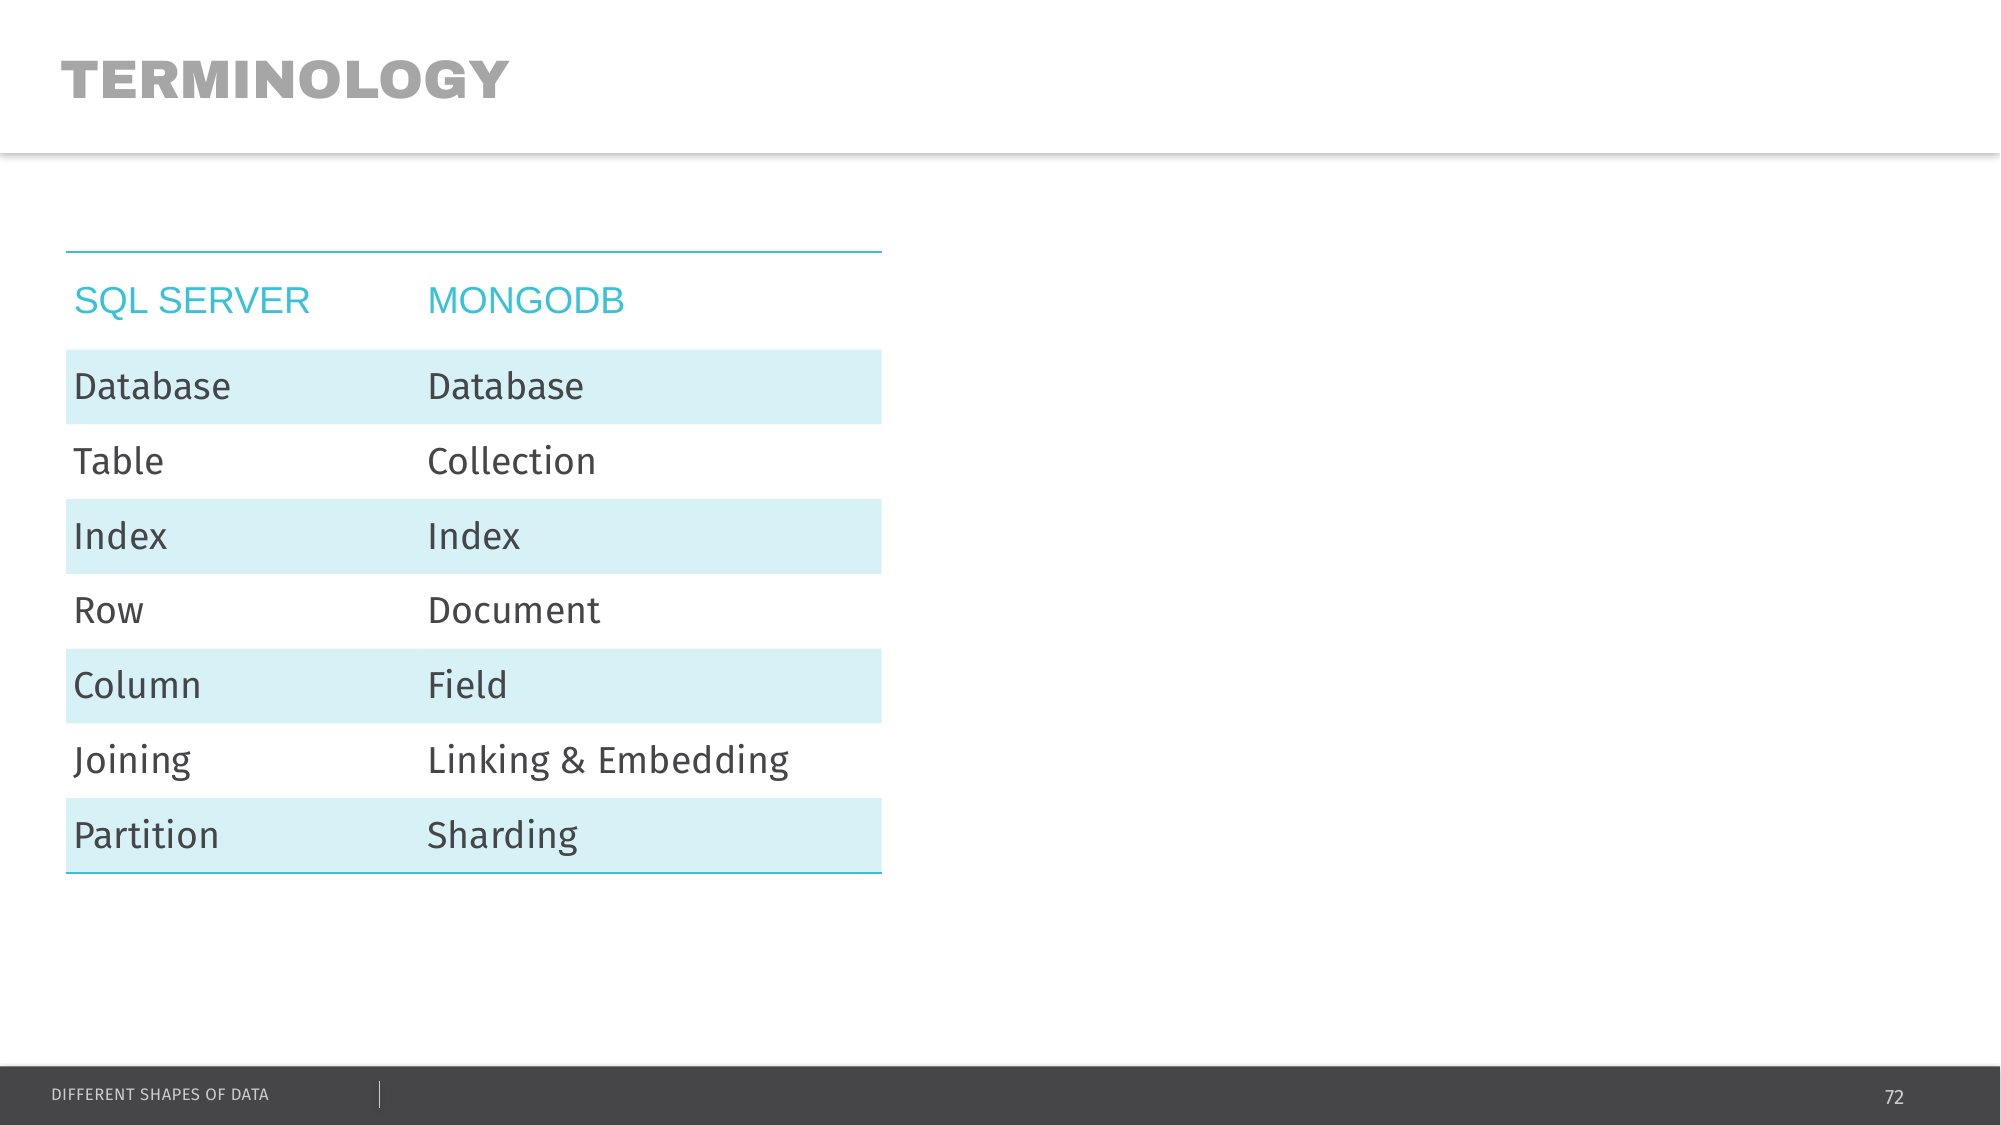

TERMINOLOGY
| SQL SERVER | MONGODB |
| --- | --- |
| Database | Database |
| Table | Collection |
| Index | Index |
| Row | Document |
| Column | Field |
| Joining | Linking & Embedding |
| Partition | Sharding |